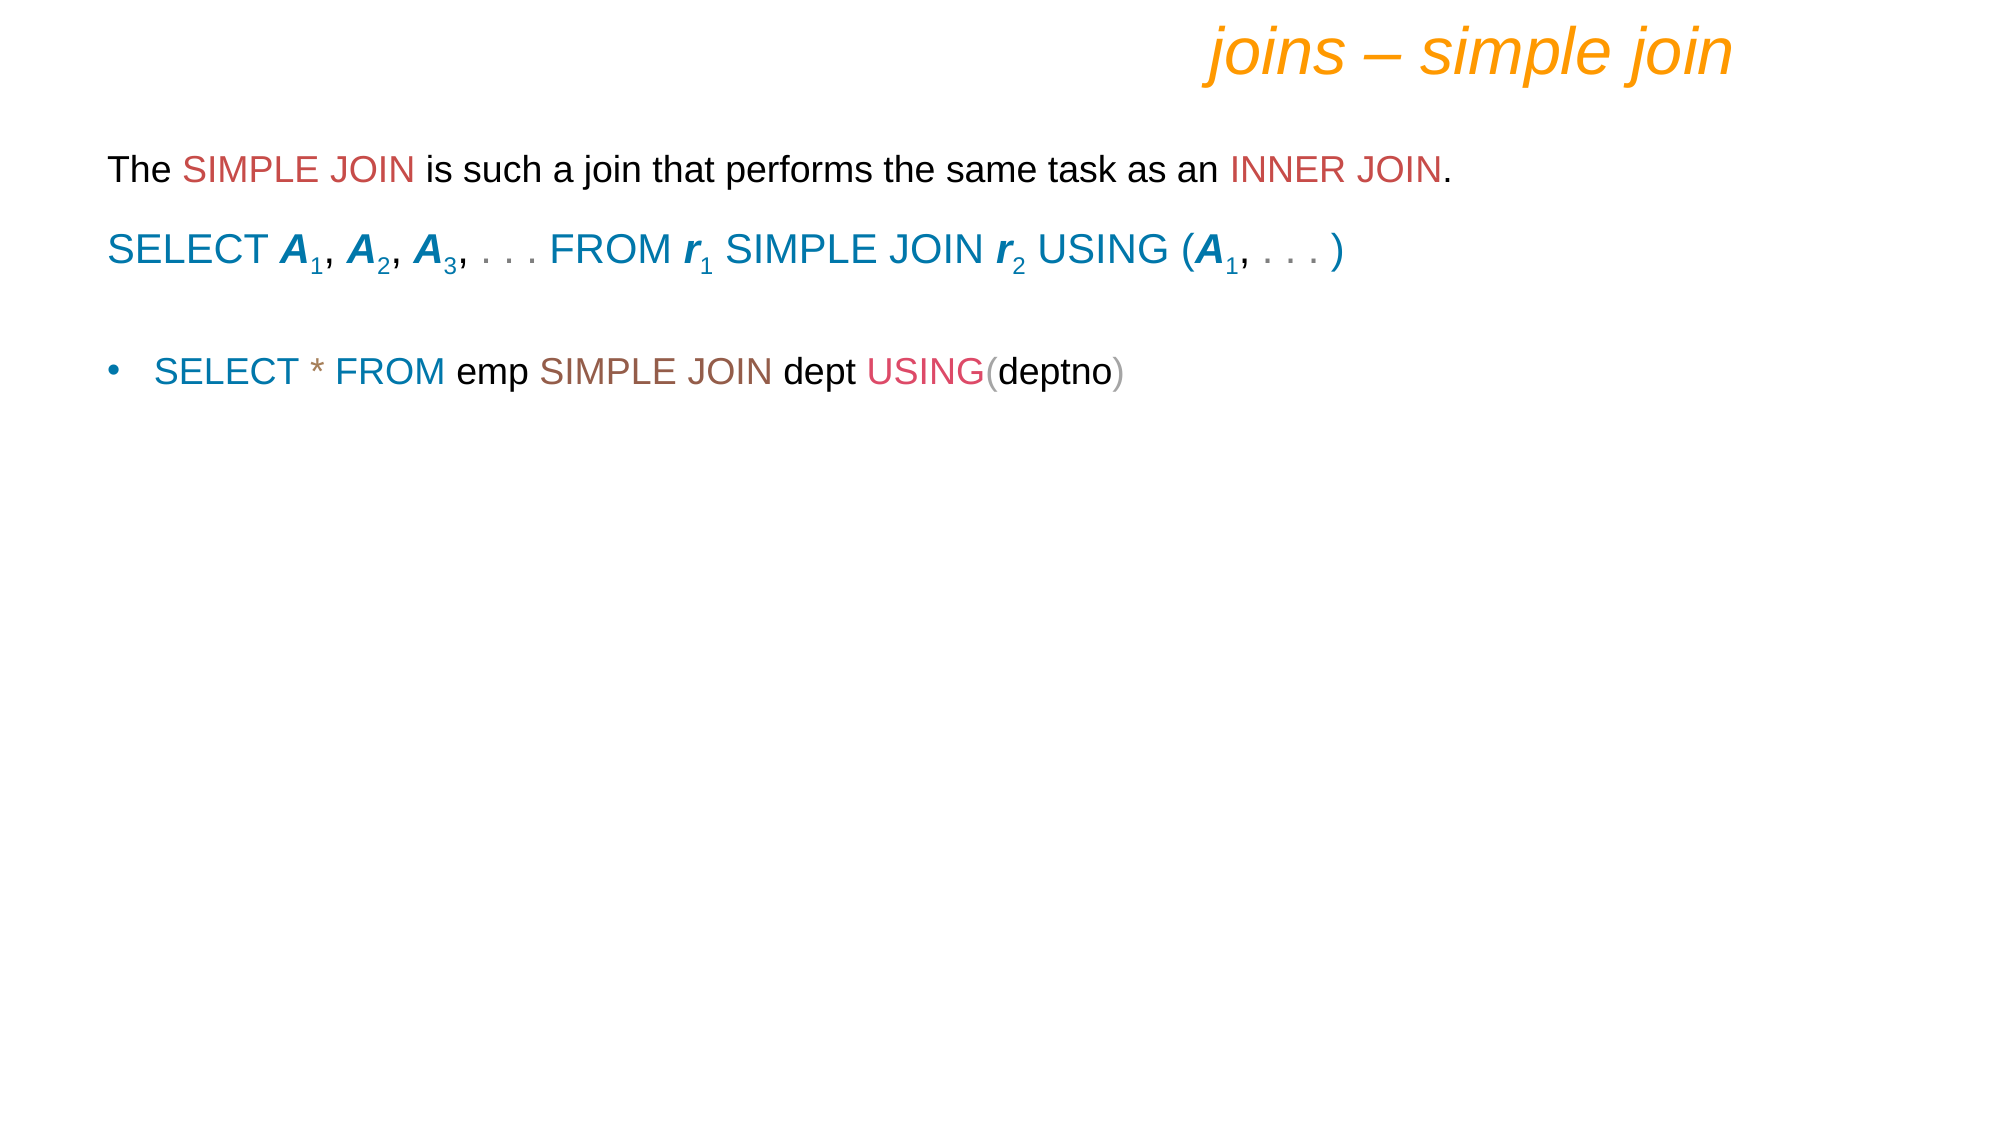

joins – simple join
The SIMPLE JOIN is such a join that performs the same task as an INNER JOIN.
SELECT A1, A2, A3, . . . FROM r1 SIMPLE JOIN r2 USING (A1, . . . )
SELECT * FROM emp SIMPLE JOIN dept USING(deptno)